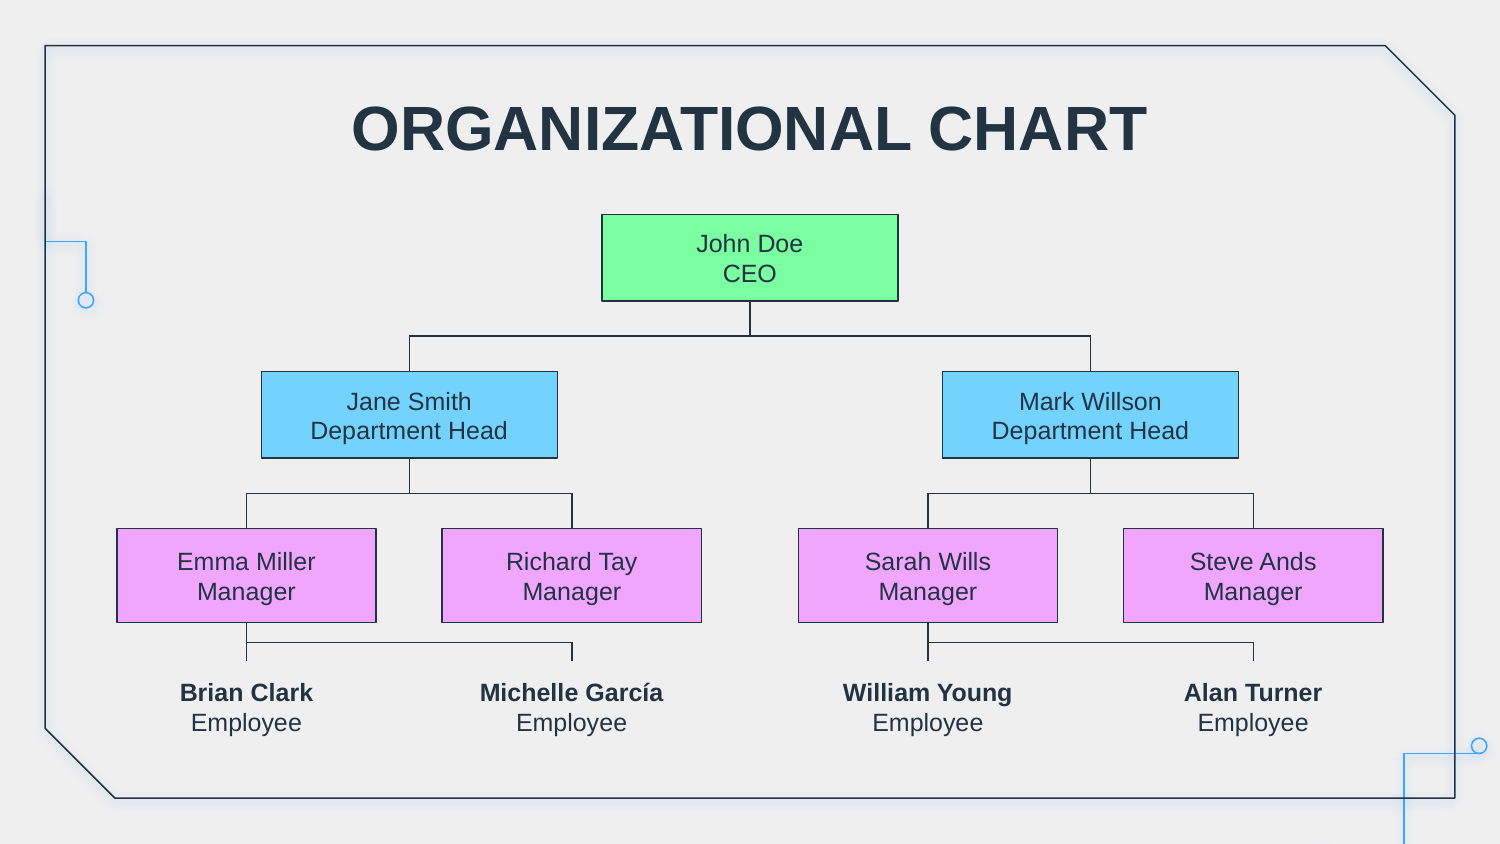

# ORGANIZATIONAL CHART
John Doe
CEO
Jane Smith
Department Head
Mark Willson
Department Head
Emma Miller
Manager
Richard Tay
Manager
Sarah Wills
Manager
Steve Ands
Manager
Brian Clark Employee
Michelle García Employee
William Young Employee
Alan Turner Employee